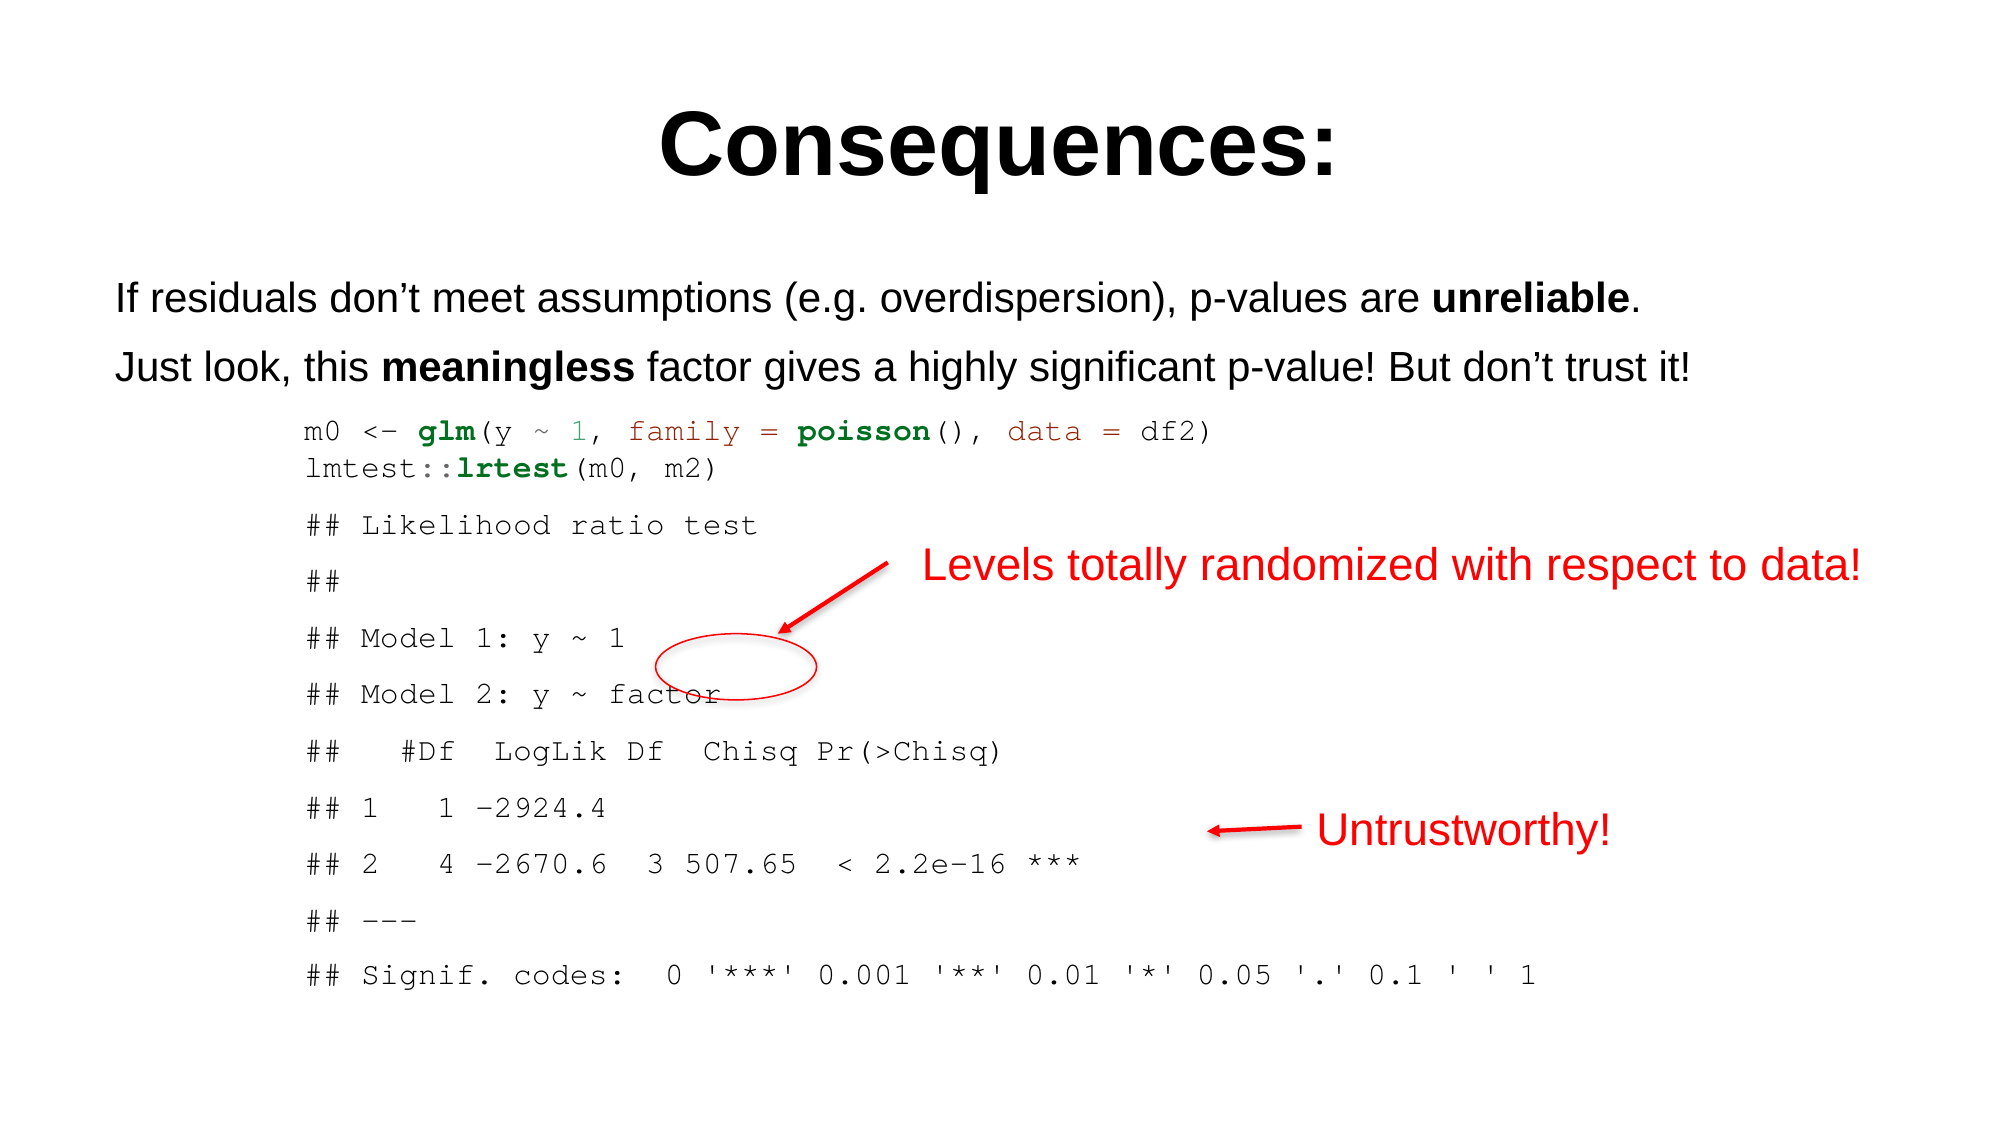

# Consequences:
If residuals don’t meet assumptions (e.g. overdispersion), p-values are unreliable.
Just look, this meaningless factor gives a highly significant p-value! But don’t trust it!
m0 <- glm(y ~ 1, family = poisson(), data = df2)
lmtest::lrtest(m0, m2)
## Likelihood ratio test
##
## Model 1: y ~ 1
## Model 2: y ~ factor
##   #Df  LogLik Df  Chisq Pr(>Chisq)
## 1   1 -2924.4
## 2   4 -2670.6  3 507.65  < 2.2e-16 ***
## ---
## Signif. codes:  0 '***' 0.001 '**' 0.01 '*' 0.05 '.' 0.1 ' ' 1
Levels totally randomized with respect to data!

Untrustworthy!